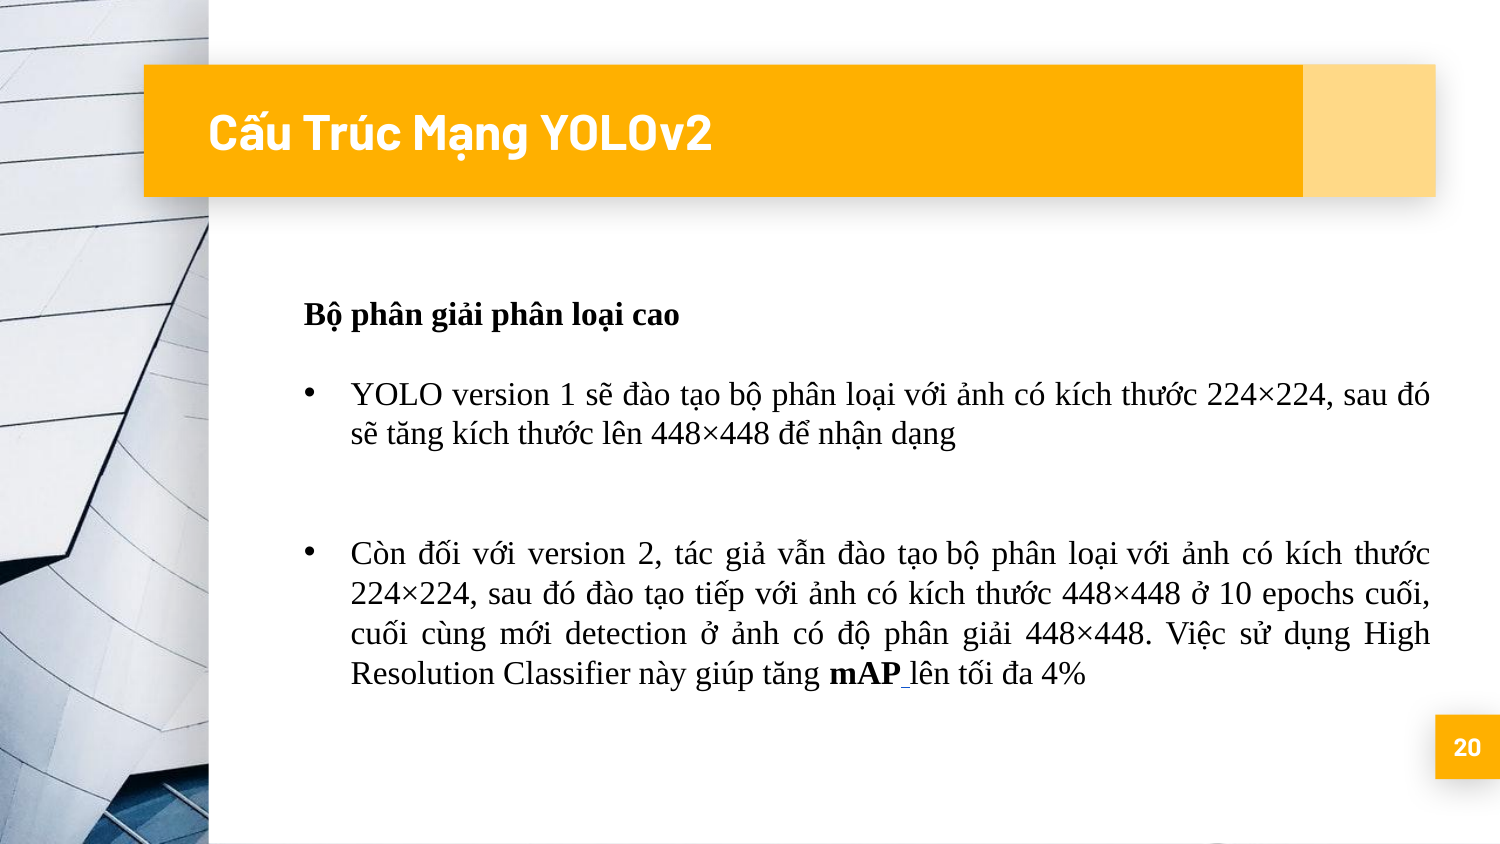

# Cấu Trúc Mạng YOLOv2
Bộ phân giải phân loại cao

YOLO version 1 sẽ đào tạo bộ phân loại với ảnh có kích thước 224×224, sau đó sẽ tăng kích thước lên 448×448 để nhận dạng

Còn đối với version 2, tác giả vẫn đào tạo bộ phân loại với ảnh có kích thước 224×224, sau đó đào tạo tiếp với ảnh có kích thước 448×448 ở 10 epochs cuối, cuối cùng mới detection ở ảnh có độ phân giải 448×448. Việc sử dụng High Resolution Classifier này giúp tăng mAP lên tối đa 4%
20